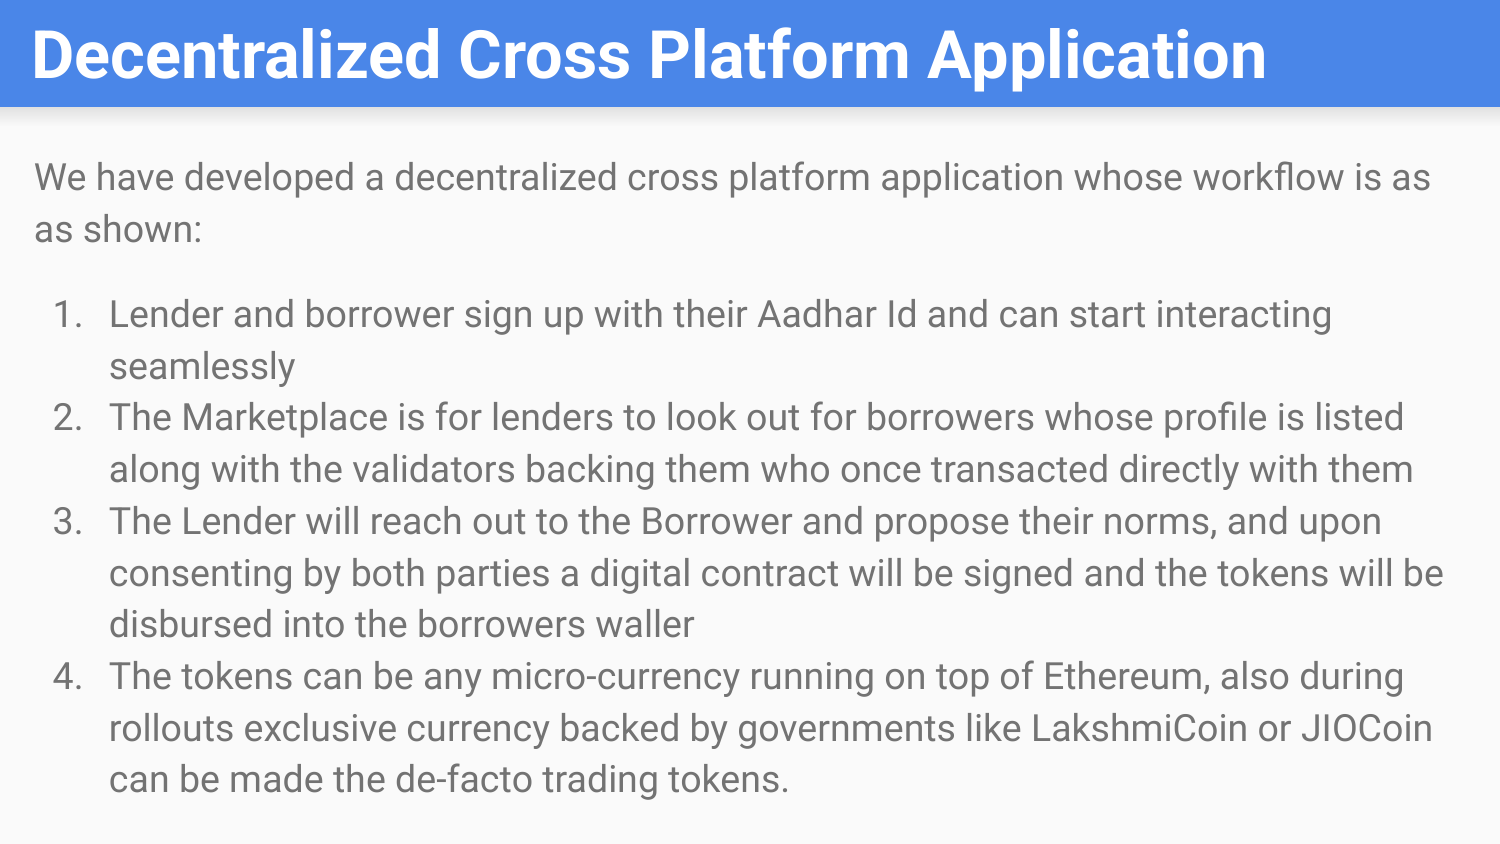

# Decentralized Cross Platform Application
We have developed a decentralized cross platform application whose workflow is as as shown:
Lender and borrower sign up with their Aadhar Id and can start interacting seamlessly
The Marketplace is for lenders to look out for borrowers whose profile is listed along with the validators backing them who once transacted directly with them
The Lender will reach out to the Borrower and propose their norms, and upon consenting by both parties a digital contract will be signed and the tokens will be disbursed into the borrowers waller
The tokens can be any micro-currency running on top of Ethereum, also during rollouts exclusive currency backed by governments like LakshmiCoin or JIOCoin can be made the de-facto trading tokens.